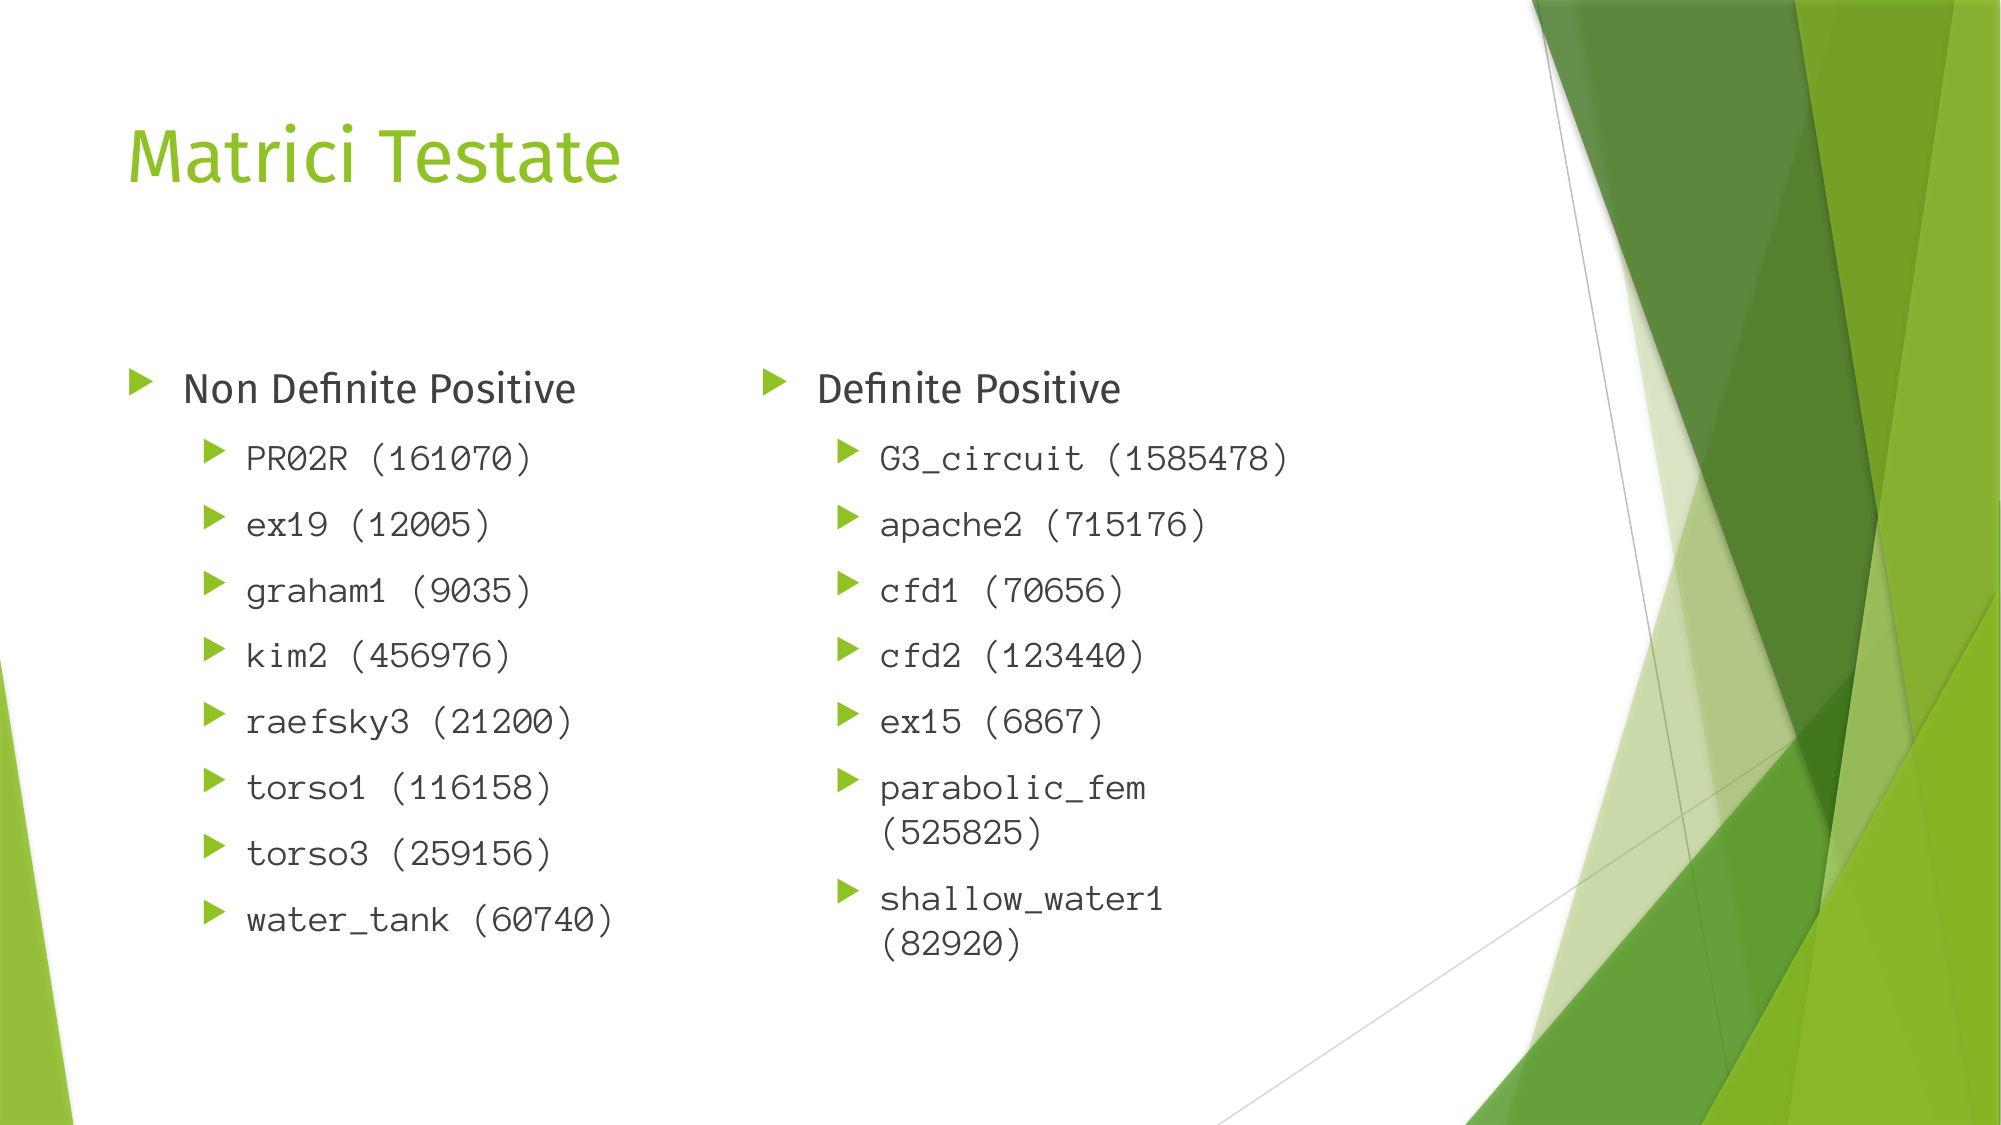

# Matrici Testate
Non Definite Positive
PR02R (161070)
ex19 (12005)
graham1 (9035)
kim2 (456976)
raefsky3 (21200)
torso1 (116158)
torso3 (259156)
water_tank (60740)

Definite Positive
G3_circuit (1585478)
apache2 (715176)
cfd1 (70656)
cfd2 (123440)
ex15 (6867)
parabolic_fem (525825)
shallow_water1 (82920)